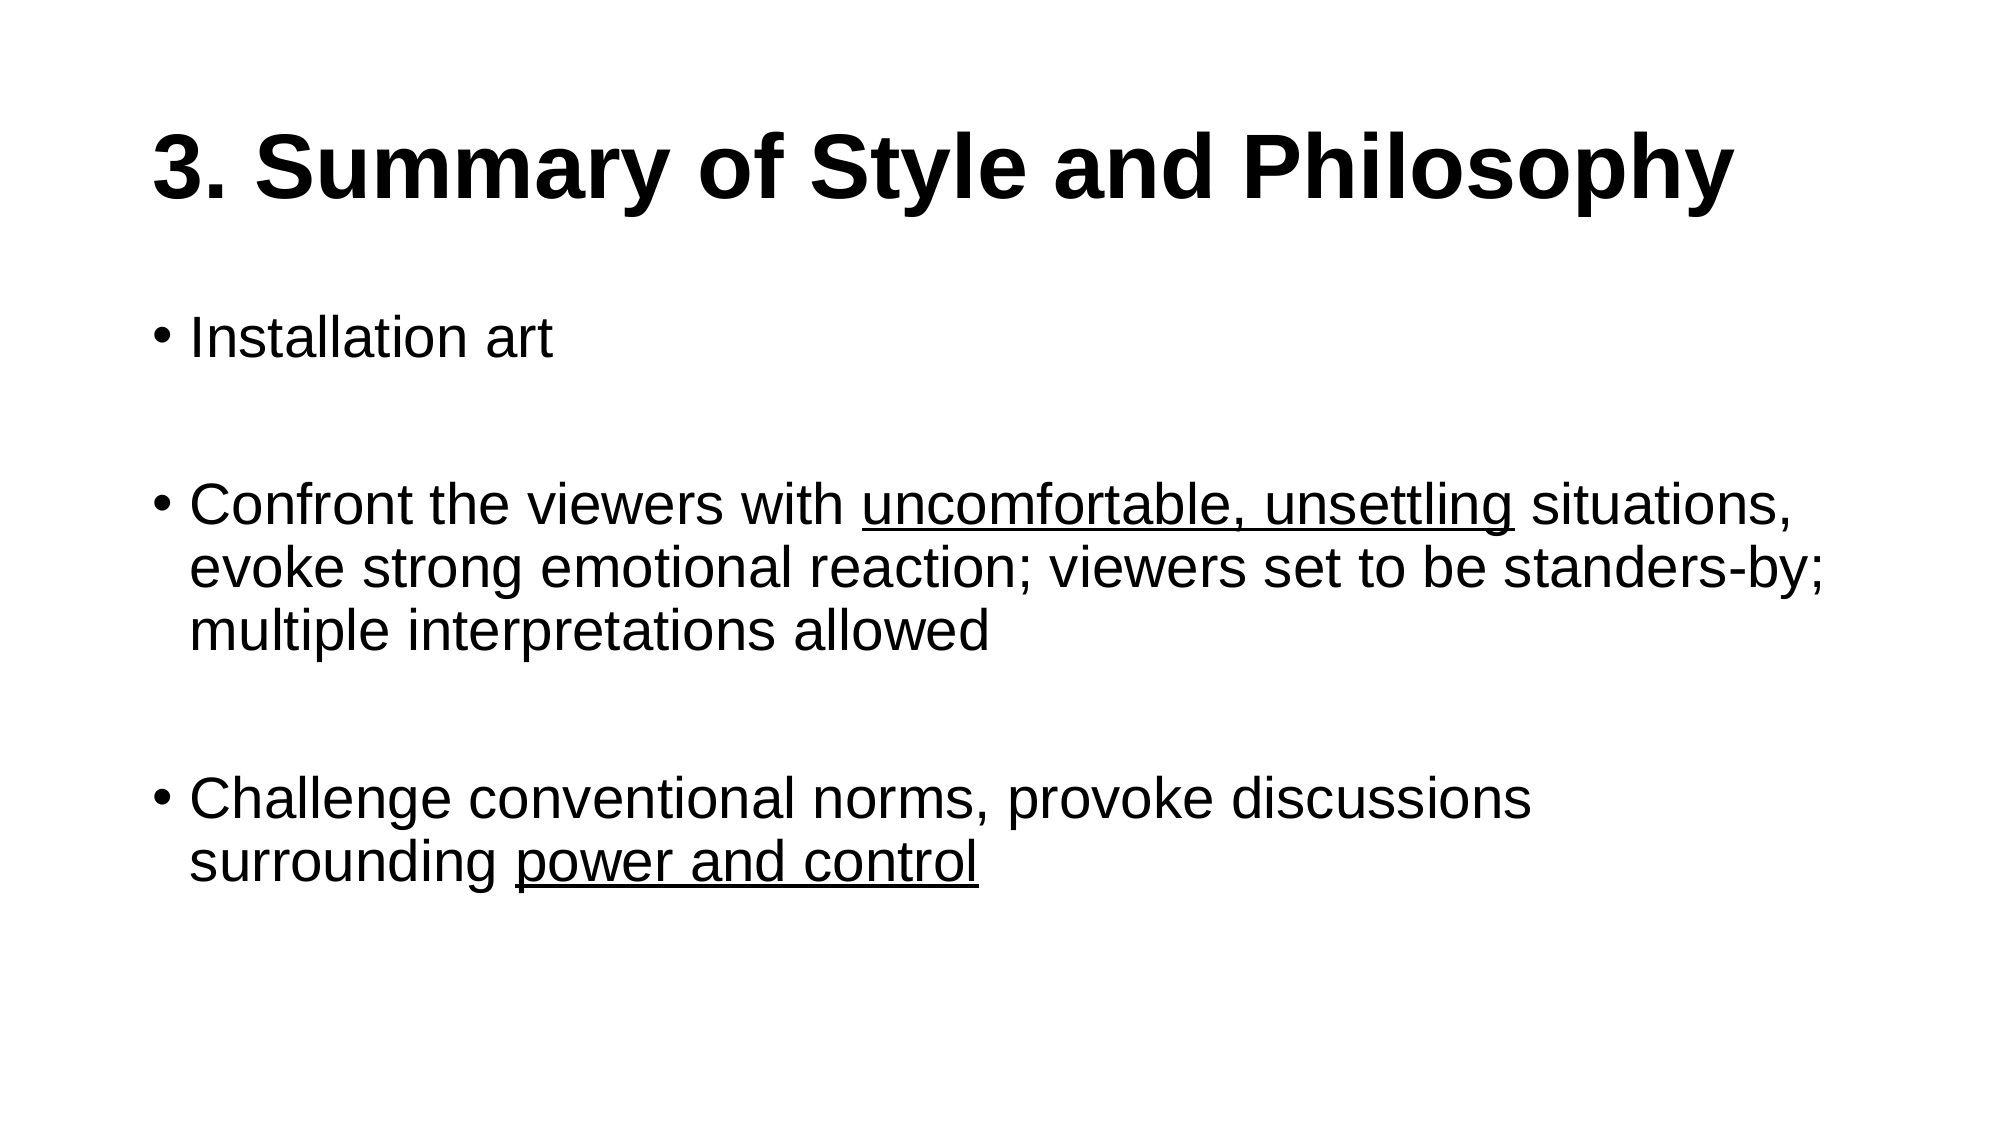

# 3. Summary of Style and Philosophy
Installation art

Confront the viewers with uncomfortable, unsettling situations, evoke strong emotional reaction; viewers set to be standers-by; multiple interpretations allowed

Challenge conventional norms, provoke discussions surrounding power and control